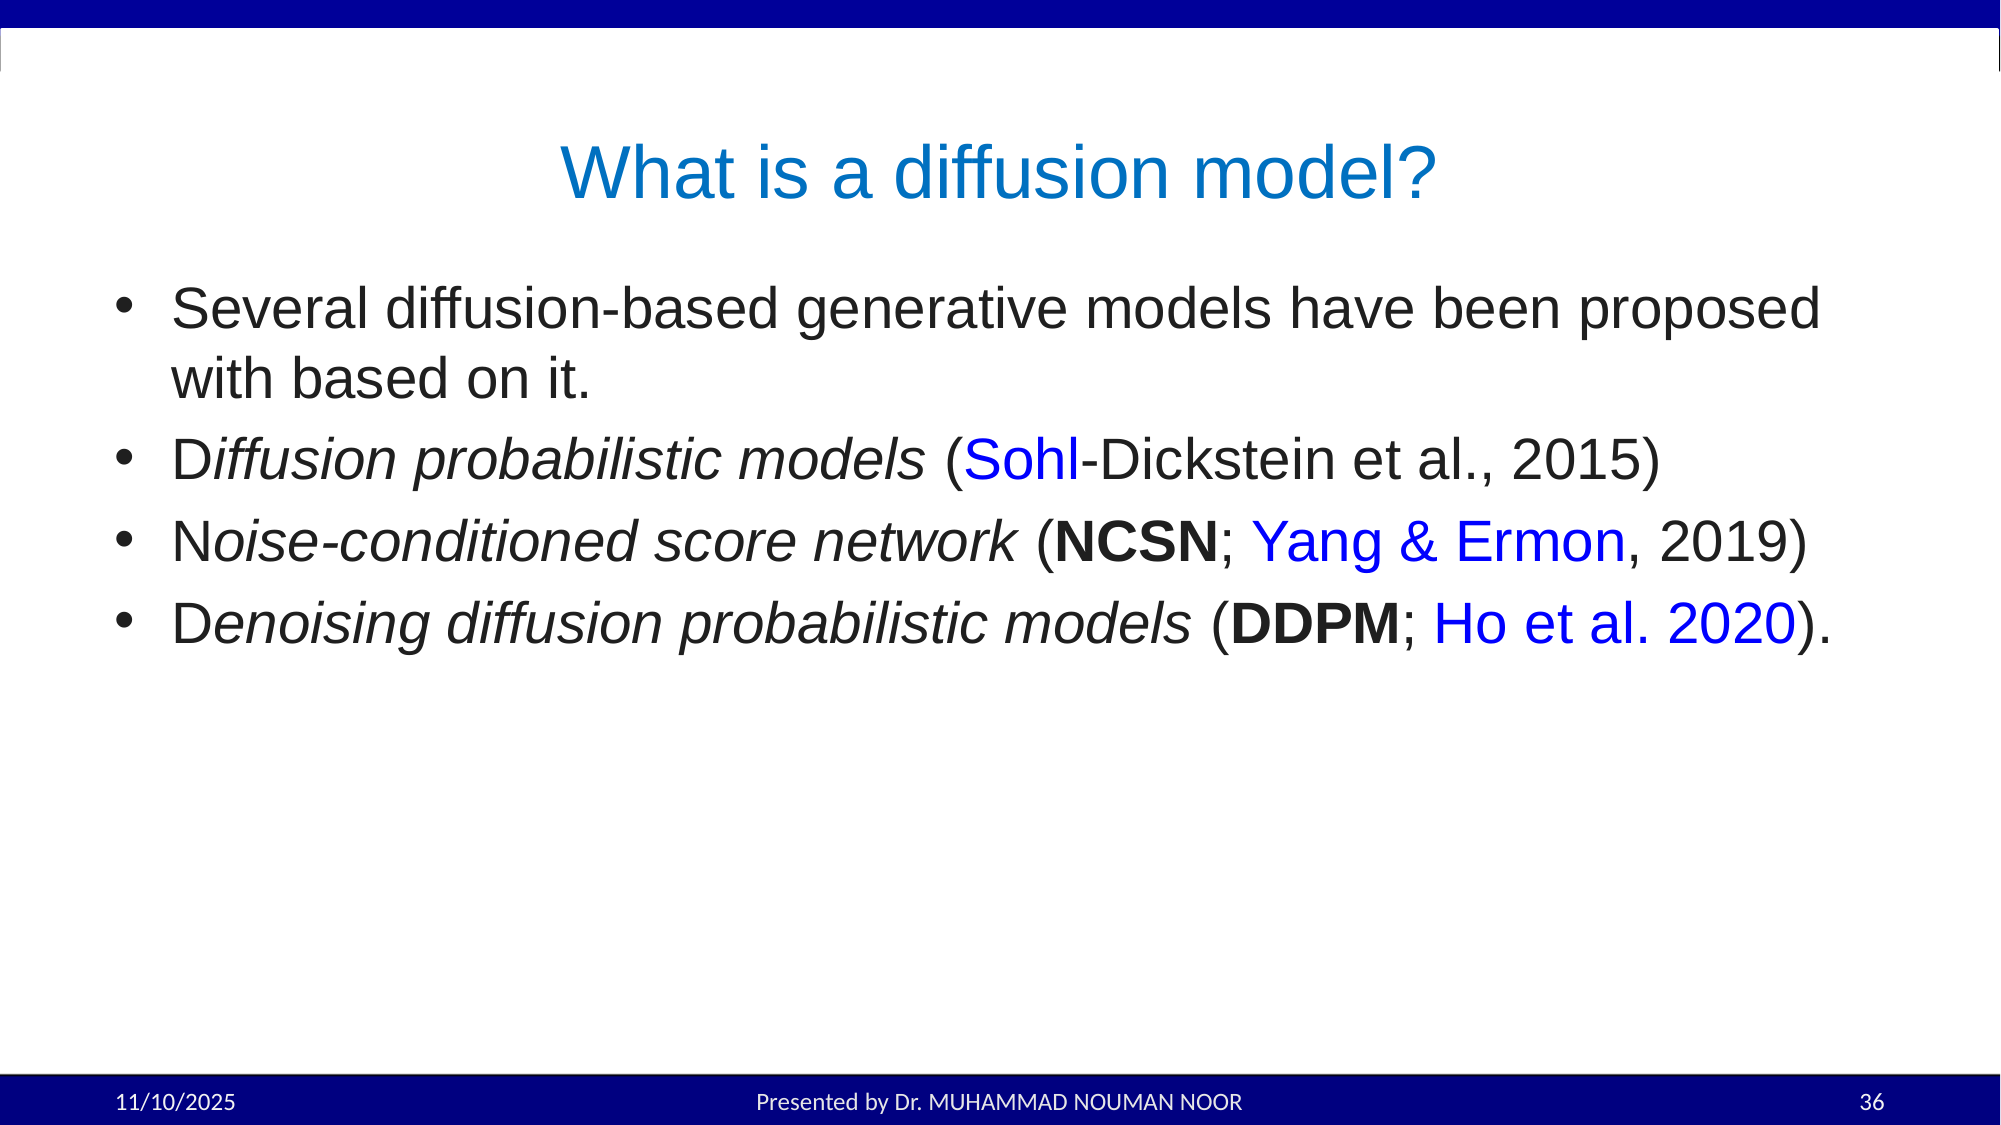

# What is a diffusion model?
Several diffusion-based generative models have been proposed with based on it.
Diffusion probabilistic models (Sohl-Dickstein et al., 2015)
Noise-conditioned score network (NCSN; Yang & Ermon, 2019)
Denoising diffusion probabilistic models (DDPM; Ho et al. 2020).
11/10/2025
Presented by Dr. MUHAMMAD NOUMAN NOOR
36